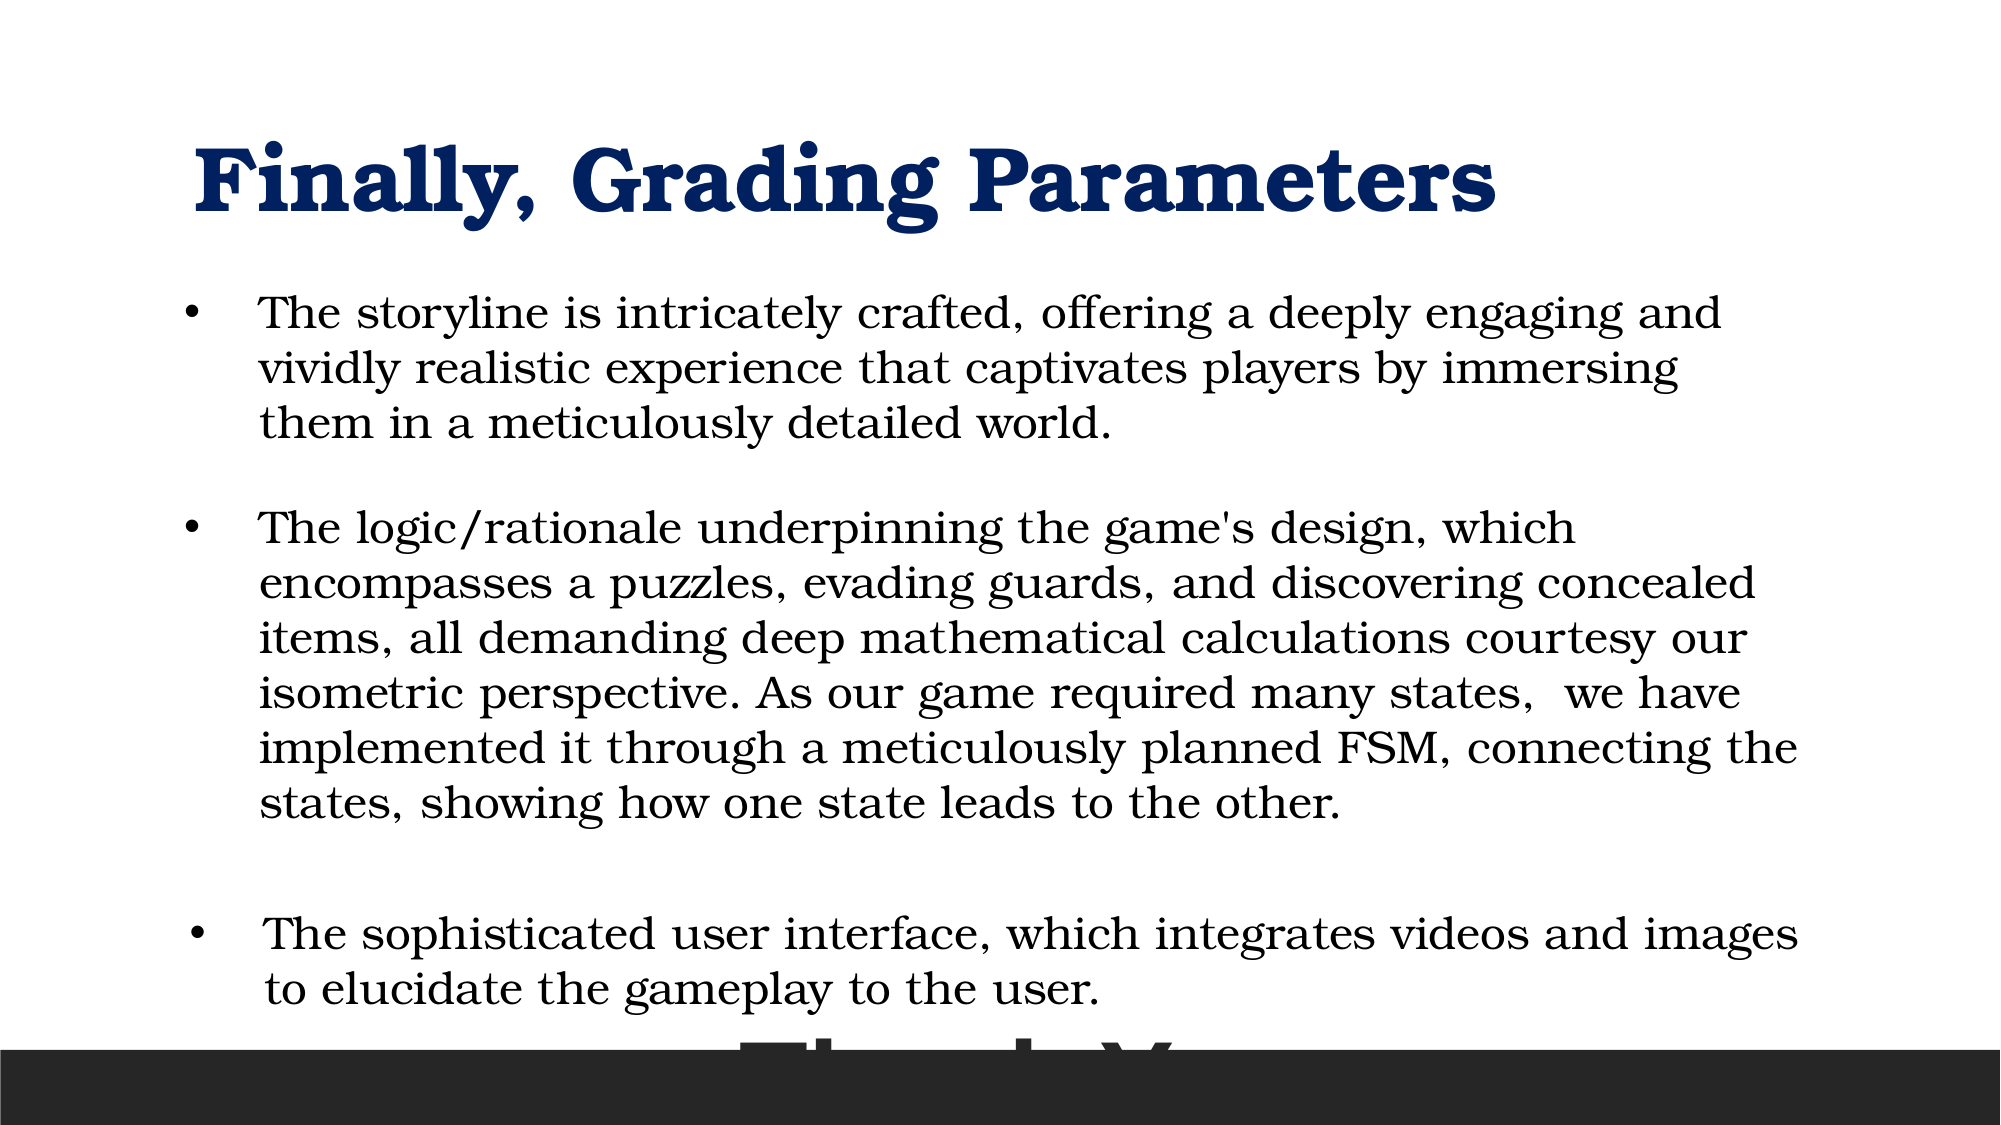

Finally, Grading Parameters
The storyline is intricately crafted, offering a deeply engaging and vividly realistic experience that captivates players by immersing them in a meticulously detailed world.
The logic/rationale underpinning the game's design, which encompasses a puzzles, evading guards, and discovering concealed items, all demanding deep mathematical calculations courtesy our isometric perspective. As our game required many states,  we have implemented it through a meticulously planned FSM, connecting the states, showing how one state leads to the other.
The sophisticated user interface, which integrates videos and images to elucidate the gameplay to the user.
Thank You